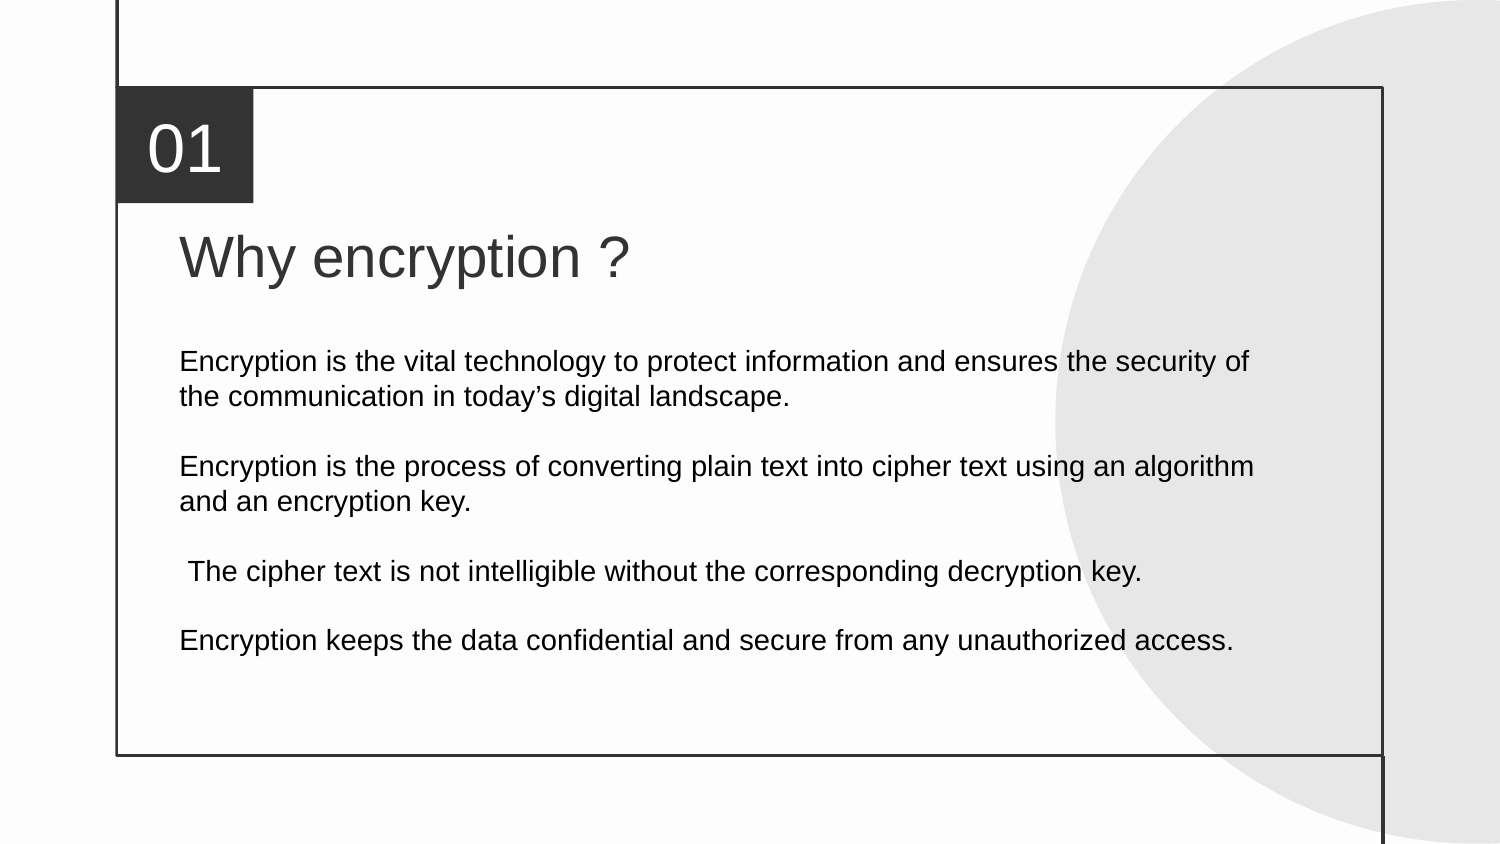

01
# Why encryption ?
Encryption is the vital technology to protect information and ensures the security of the communication in today’s digital landscape.

Encryption is the process of converting plain text into cipher text using an algorithm and an encryption key.

 The cipher text is not intelligible without the corresponding decryption key.

Encryption keeps the data confidential and secure from any unauthorized access.